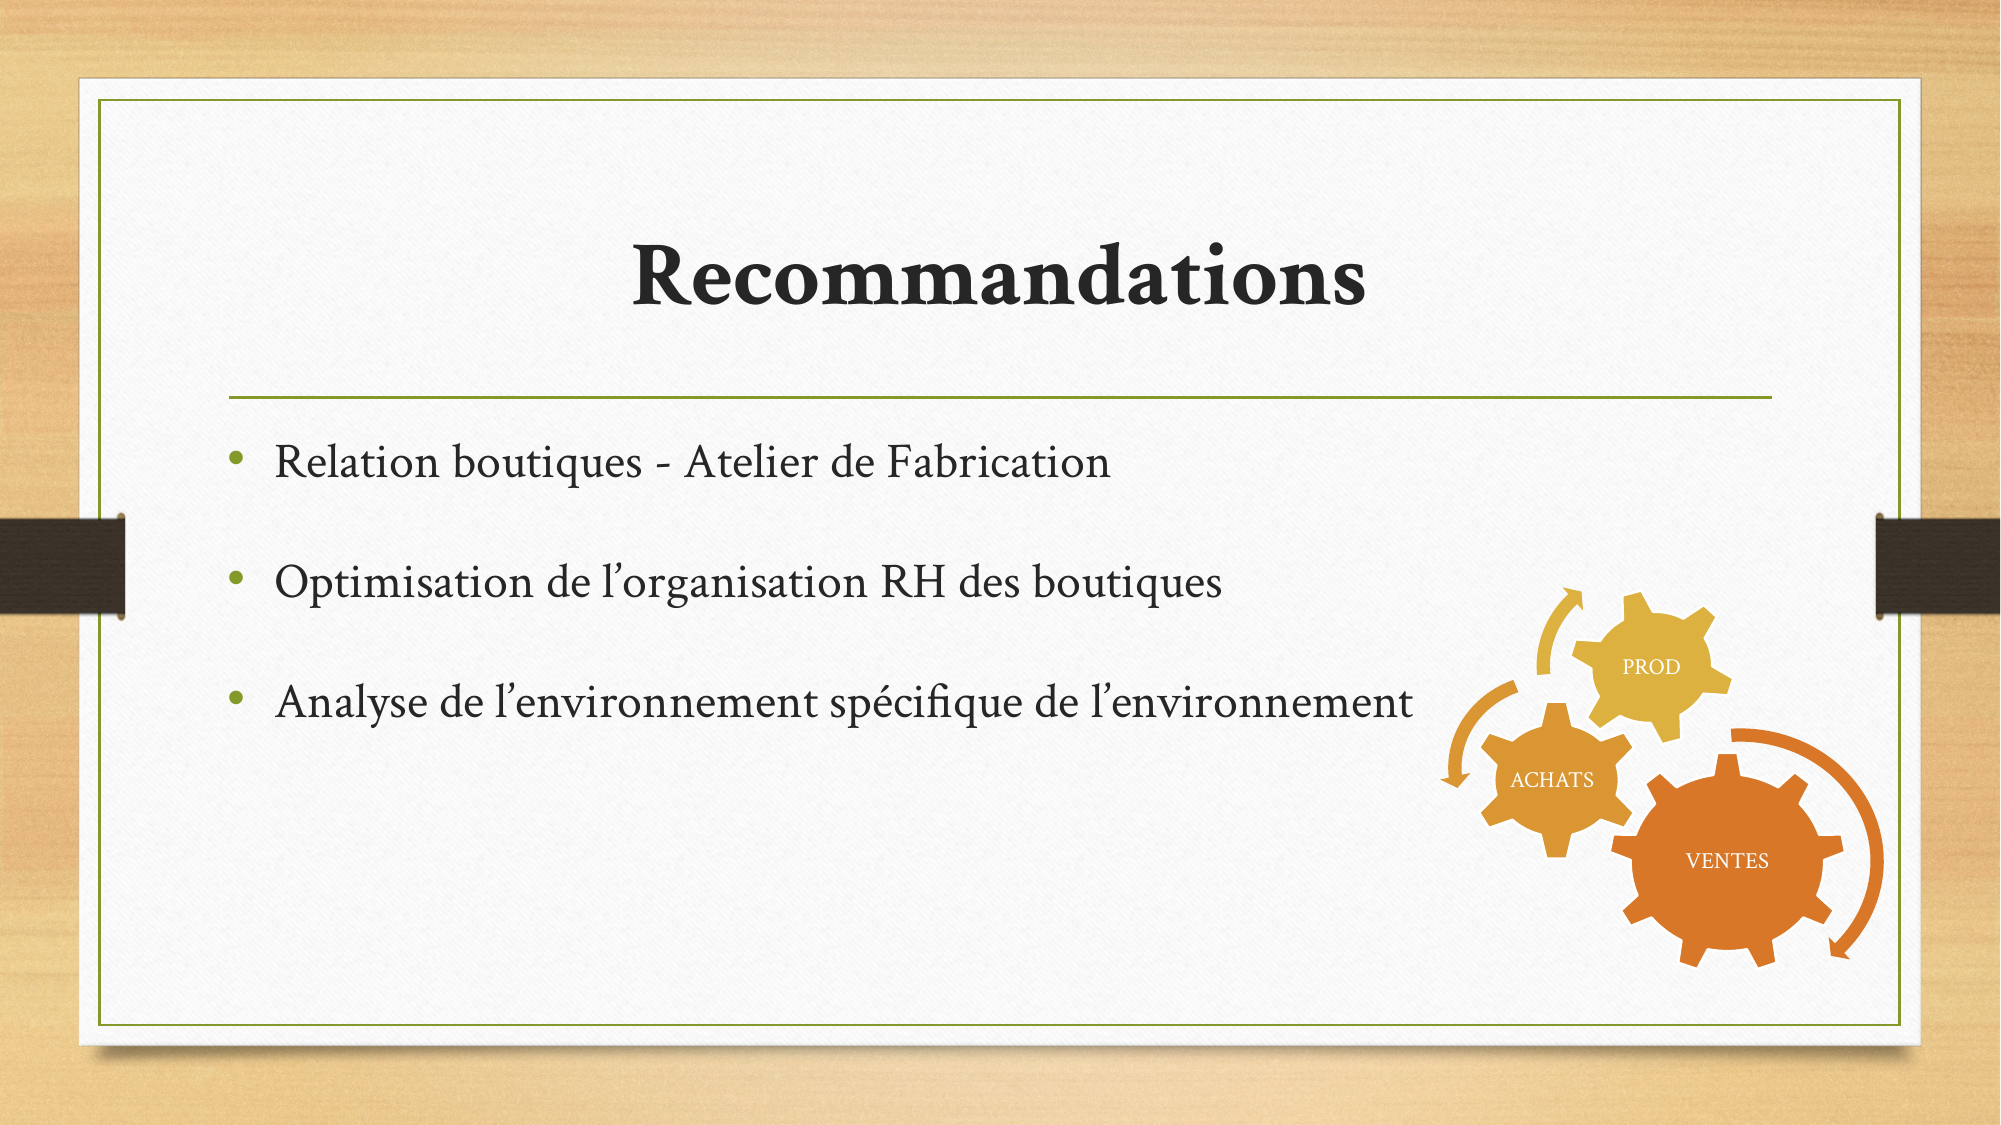

# Recommandations
Relation boutiques - Atelier de Fabrication

Optimisation de l’organisation RH des boutiques

Analyse de l’environnement spécifique de l’environnement

PROD

ACHATS

VENTES